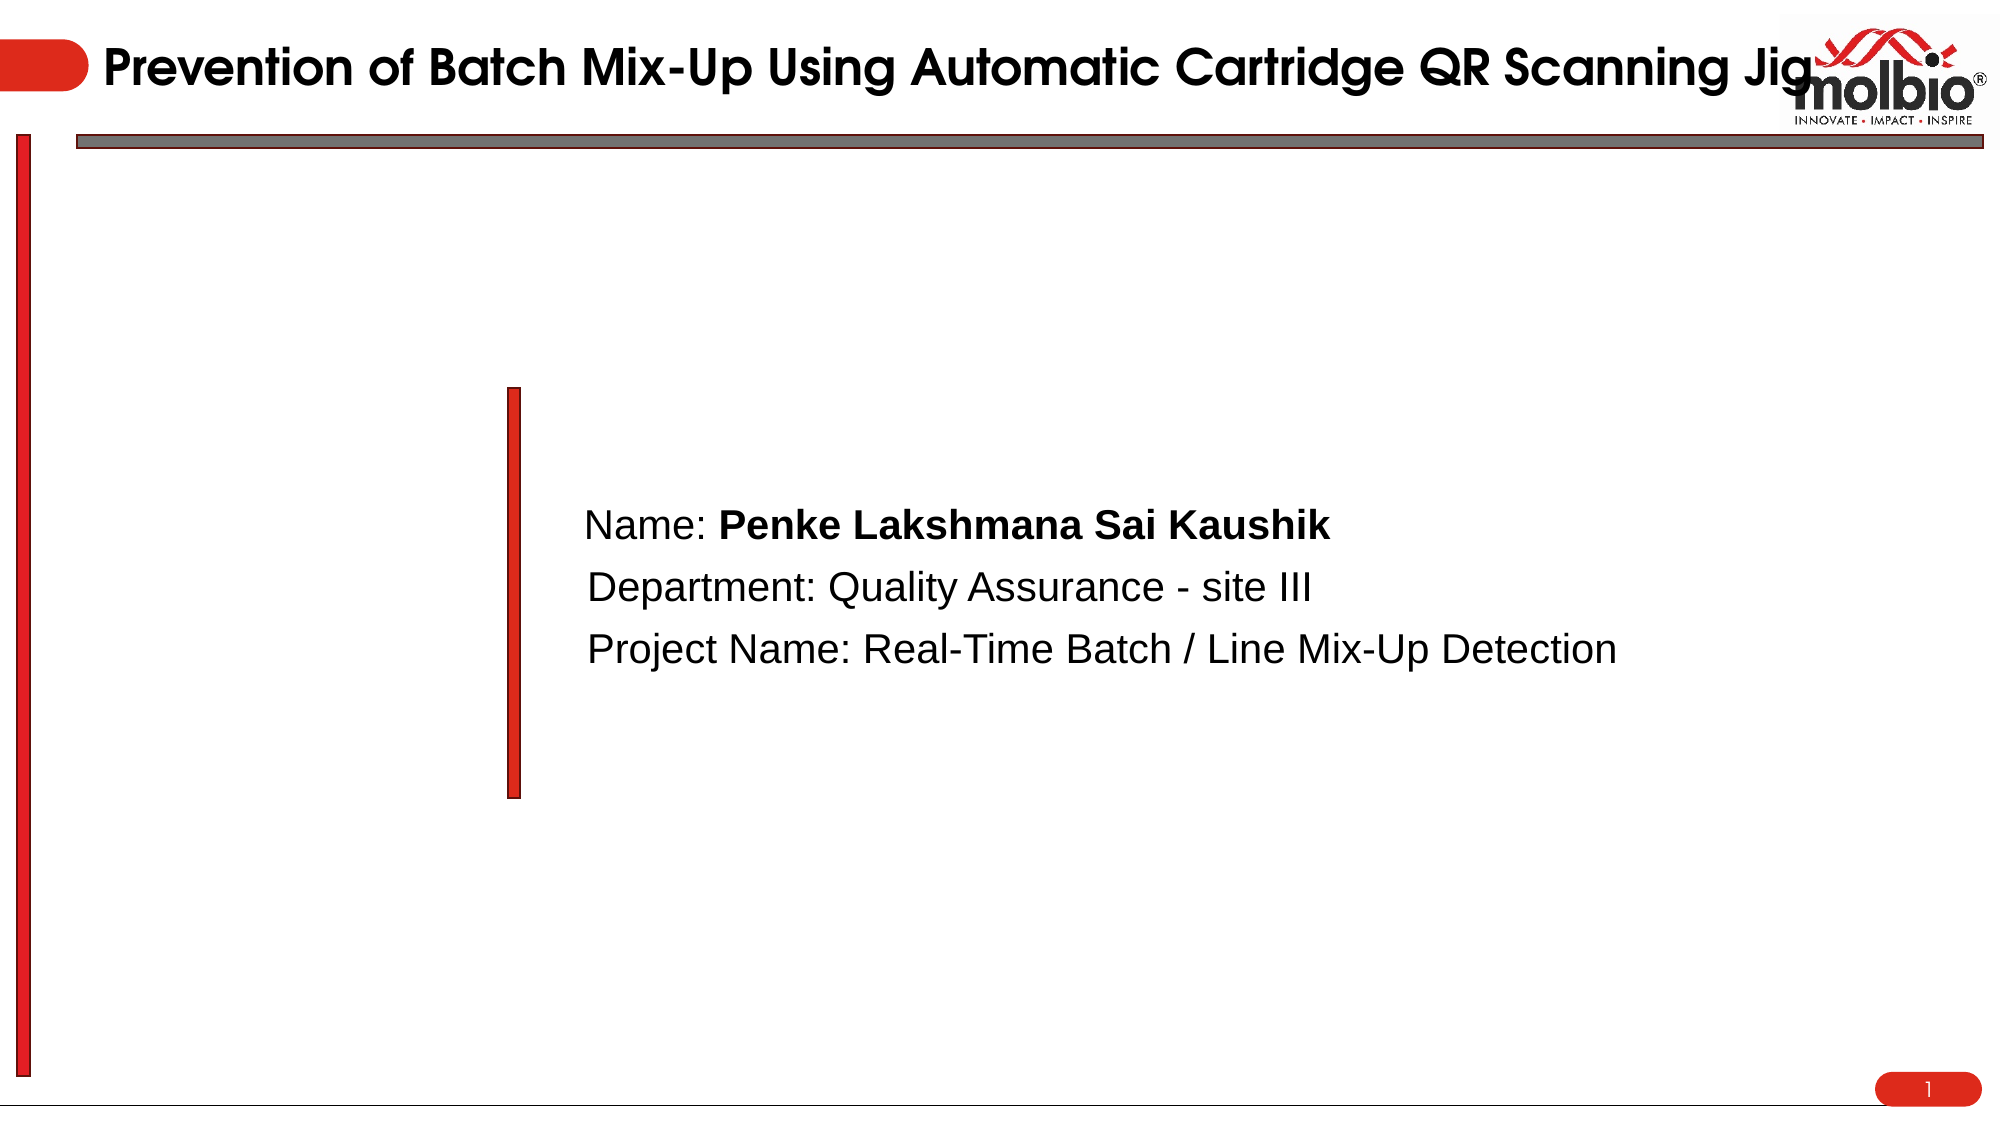

# Prevention of Batch Mix-Up Using Automatic Cartridge QR Scanning Jig

Name: Penke Lakshmana Sai Kaushik
Department: Quality Assurance - site III

Project Name: Real-Time Batch / Line Mix-Up Detection
1